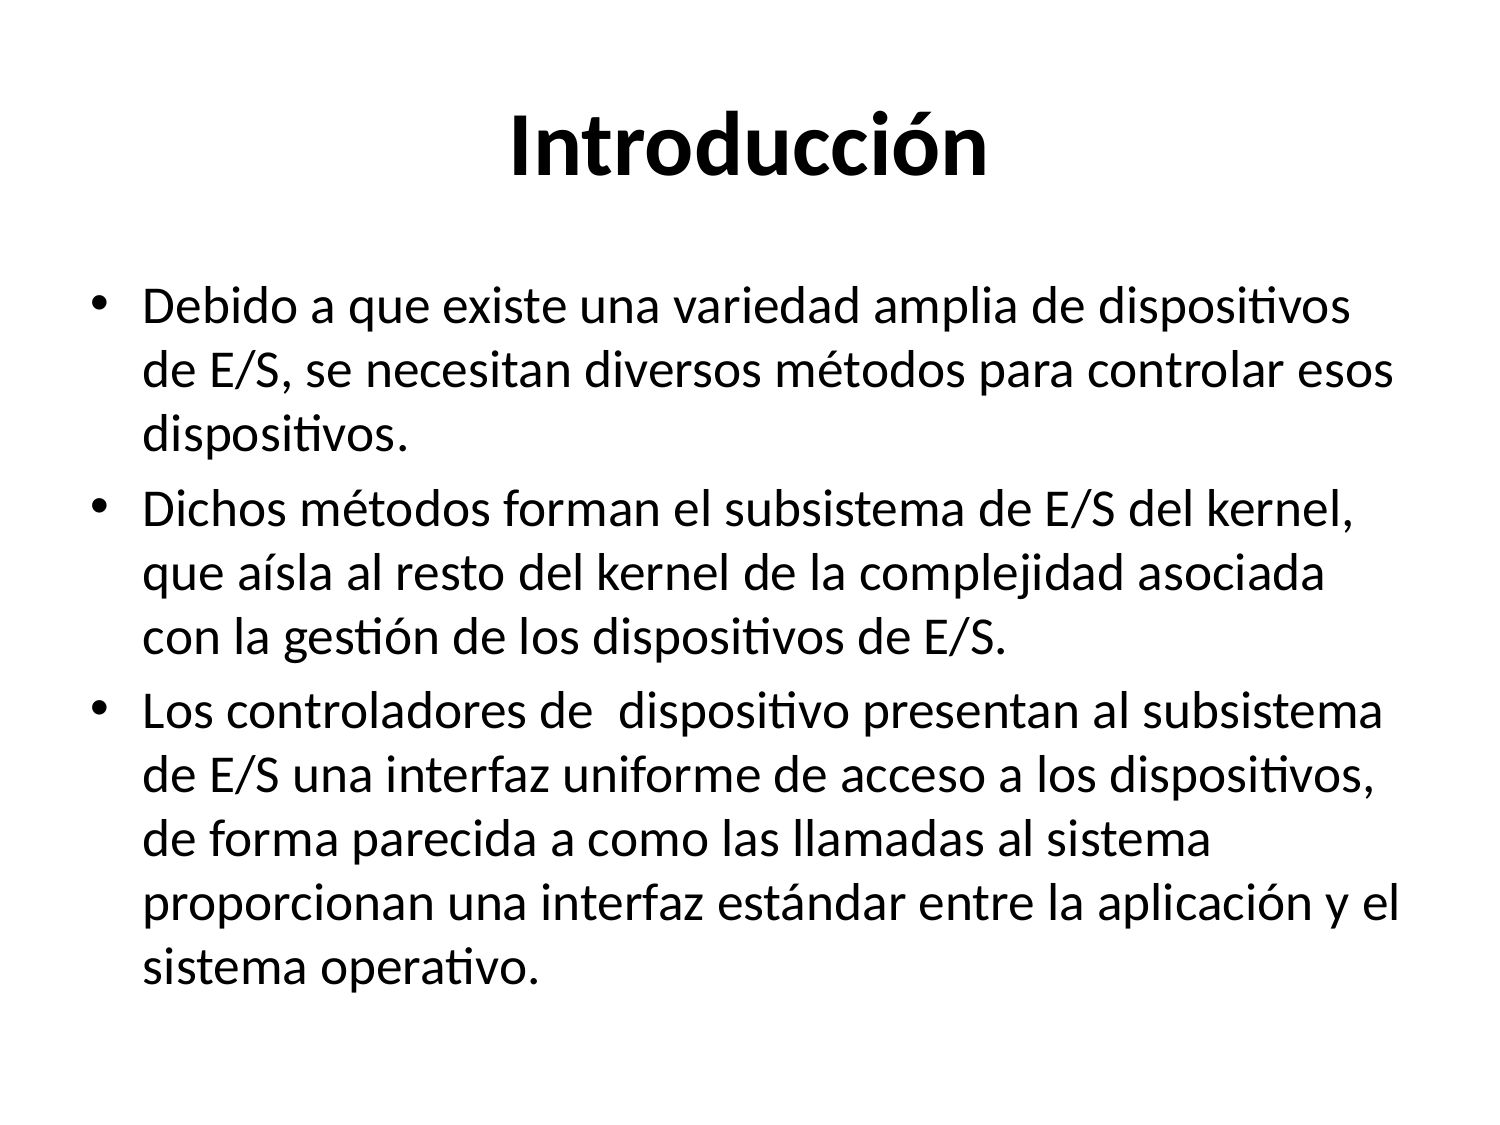

# Introducción
Debido a que existe una variedad amplia de dispositivos de E/S, se necesitan diversos métodos para controlar esos dispositivos.
Dichos métodos forman el subsistema de E/S del kernel, que aísla al resto del kernel de la complejidad asociada con la gestión de los dispositivos de E/S.
Los controladores de  dispositivo presentan al subsistema de E/S una interfaz uniforme de acceso a los dispositivos, de forma parecida a como las llamadas al sistema proporcionan una interfaz estándar entre la aplicación y el sistema operativo.